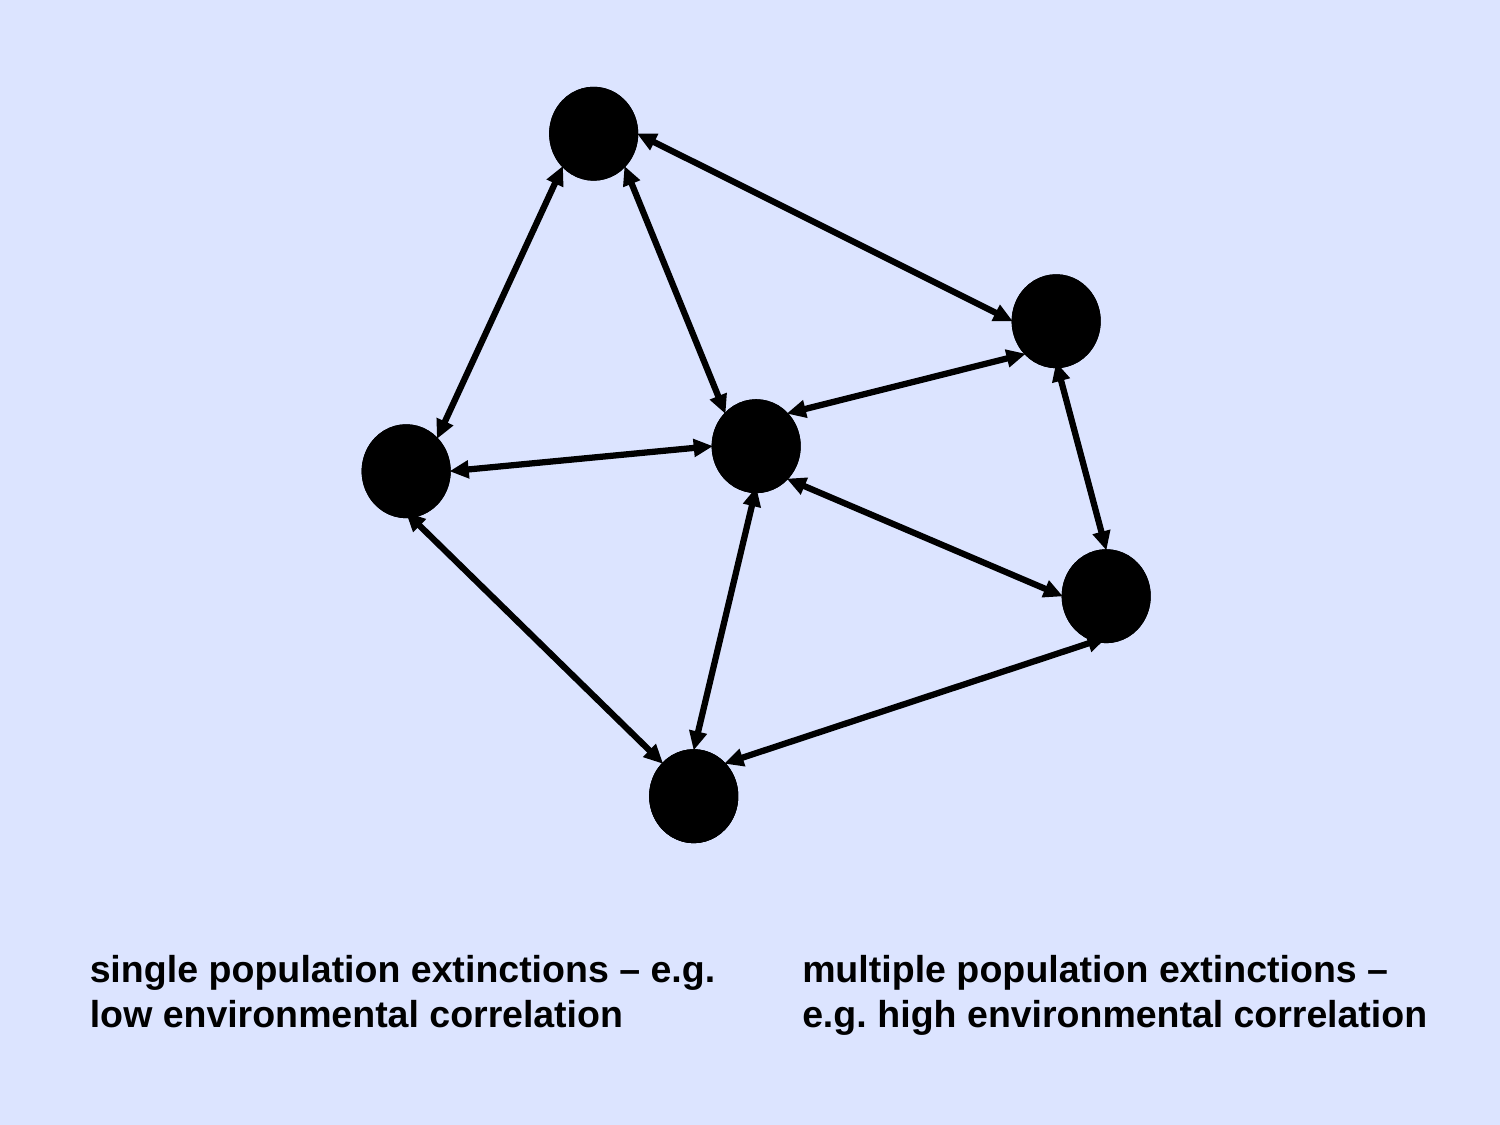

single population extinctions – e.g. low environmental correlation
multiple population extinctions – e.g. high environmental correlation